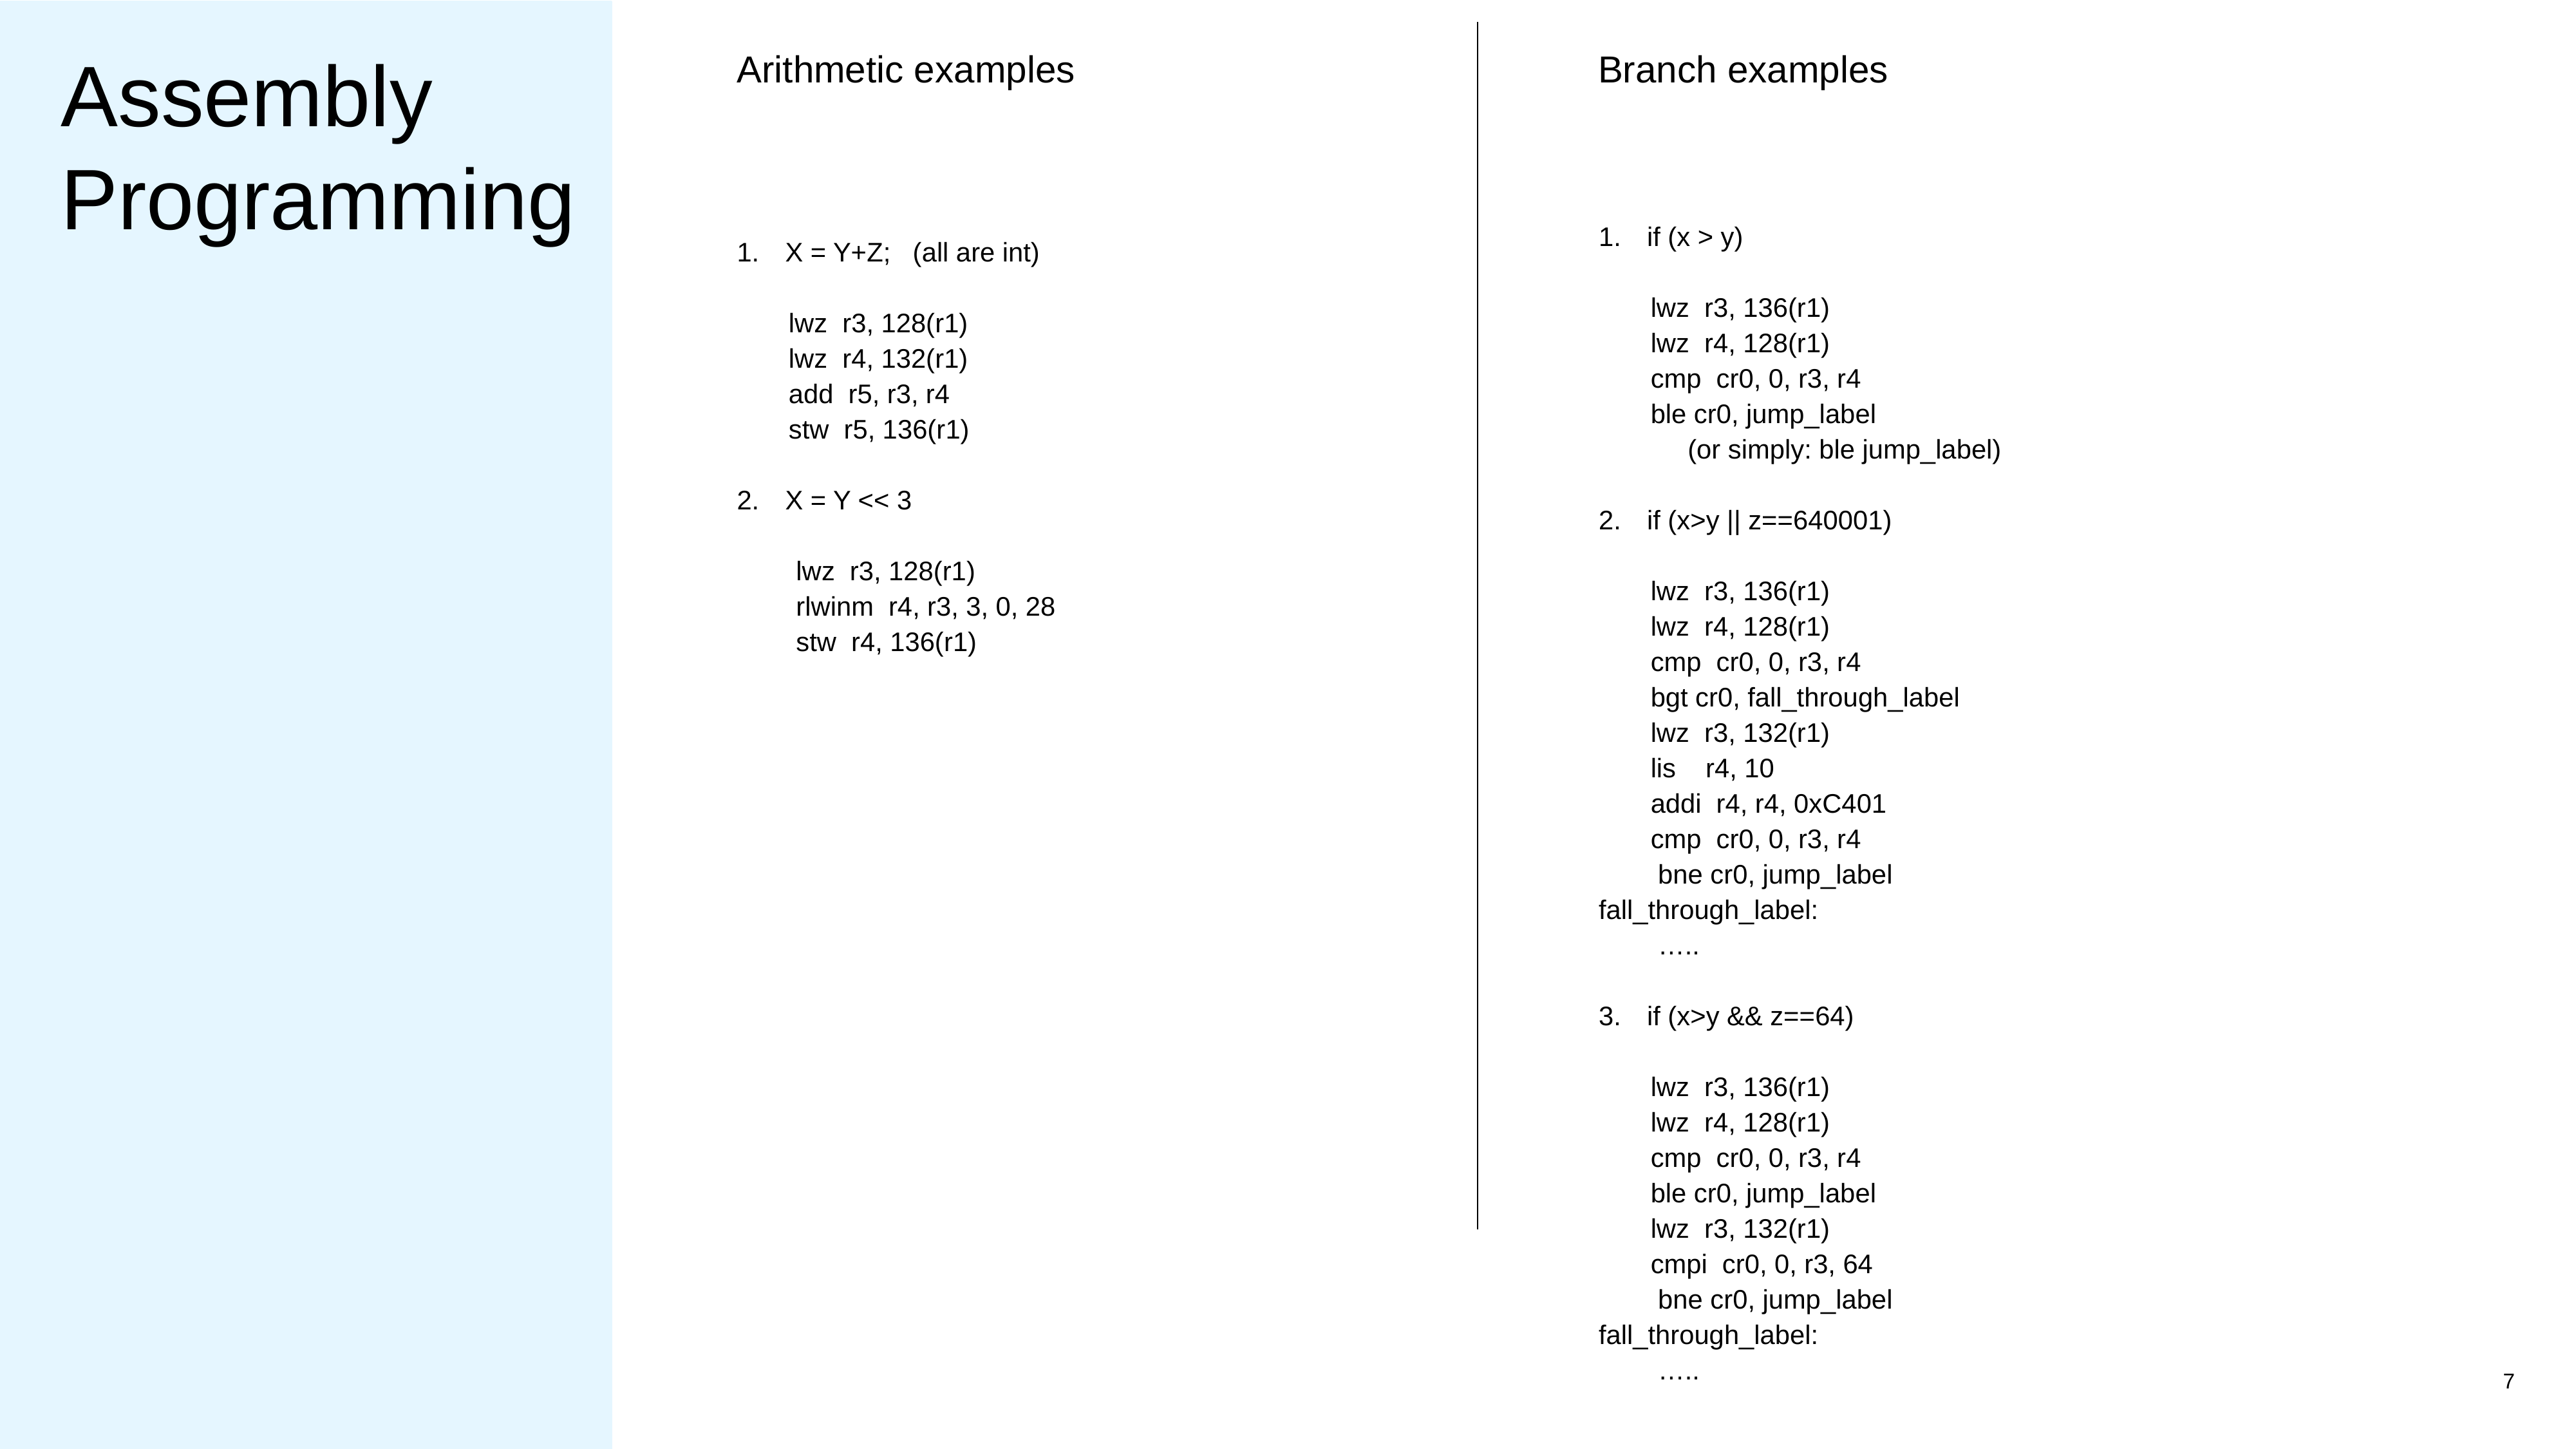

Branch examples
# Assembly Programming
Arithmetic examples
if (x > y)

       lwz  r3, 136(r1)
       lwz  r4, 128(r1)
       cmp  cr0, 0, r3, r4
       ble cr0, jump_label
            (or simply: ble jump_label)

if (x>y || z==640001)

       lwz  r3, 136(r1)
       lwz  r4, 128(r1)
       cmp  cr0, 0, r3, r4
       bgt cr0, fall_through_label
       lwz  r3, 132(r1)
       lis    r4, 10
       addi  r4, r4, 0xC401
       cmp  cr0, 0, r3, r4
        bne cr0, jump_label
fall_through_label:
        …..

if (x>y && z==64)

       lwz  r3, 136(r1)
       lwz  r4, 128(r1)
       cmp  cr0, 0, r3, r4
       ble cr0, jump_label
       lwz  r3, 132(r1)
       cmpi  cr0, 0, r3, 64
        bne cr0, jump_label
fall_through_label:
        …..
X = Y+Z;   (all are int)

       lwz  r3, 128(r1)
       lwz  r4, 132(r1)
       add  r5, r3, r4
       stw  r5, 136(r1)

X = Y << 3

        lwz  r3, 128(r1)
        rlwinm  r4, r3, 3, 0, 28
        stw  r4, 136(r1)
7